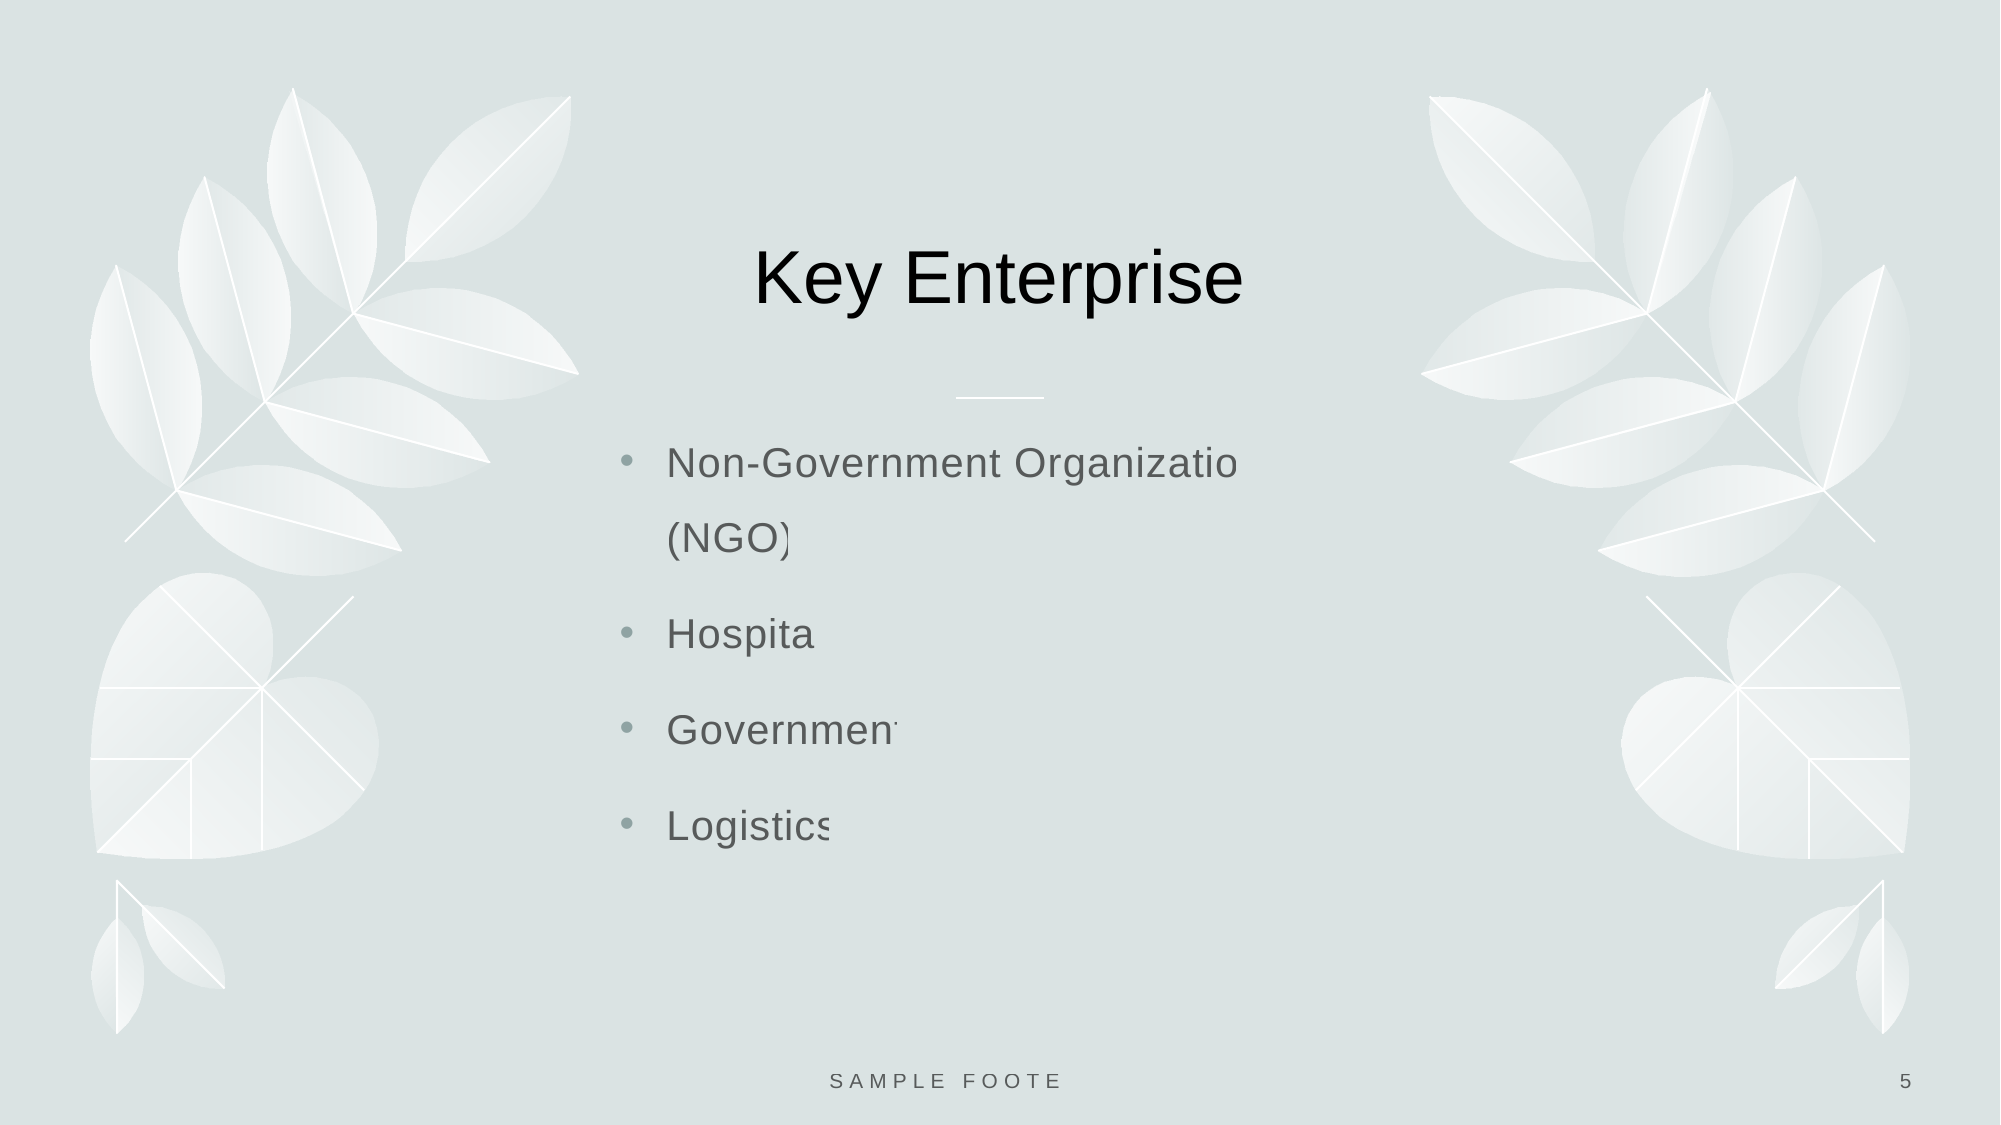

# Key Enterprise
Non-Government Organization (NGO)
Hospital
Government
Logistics
Sample Footer Text
5